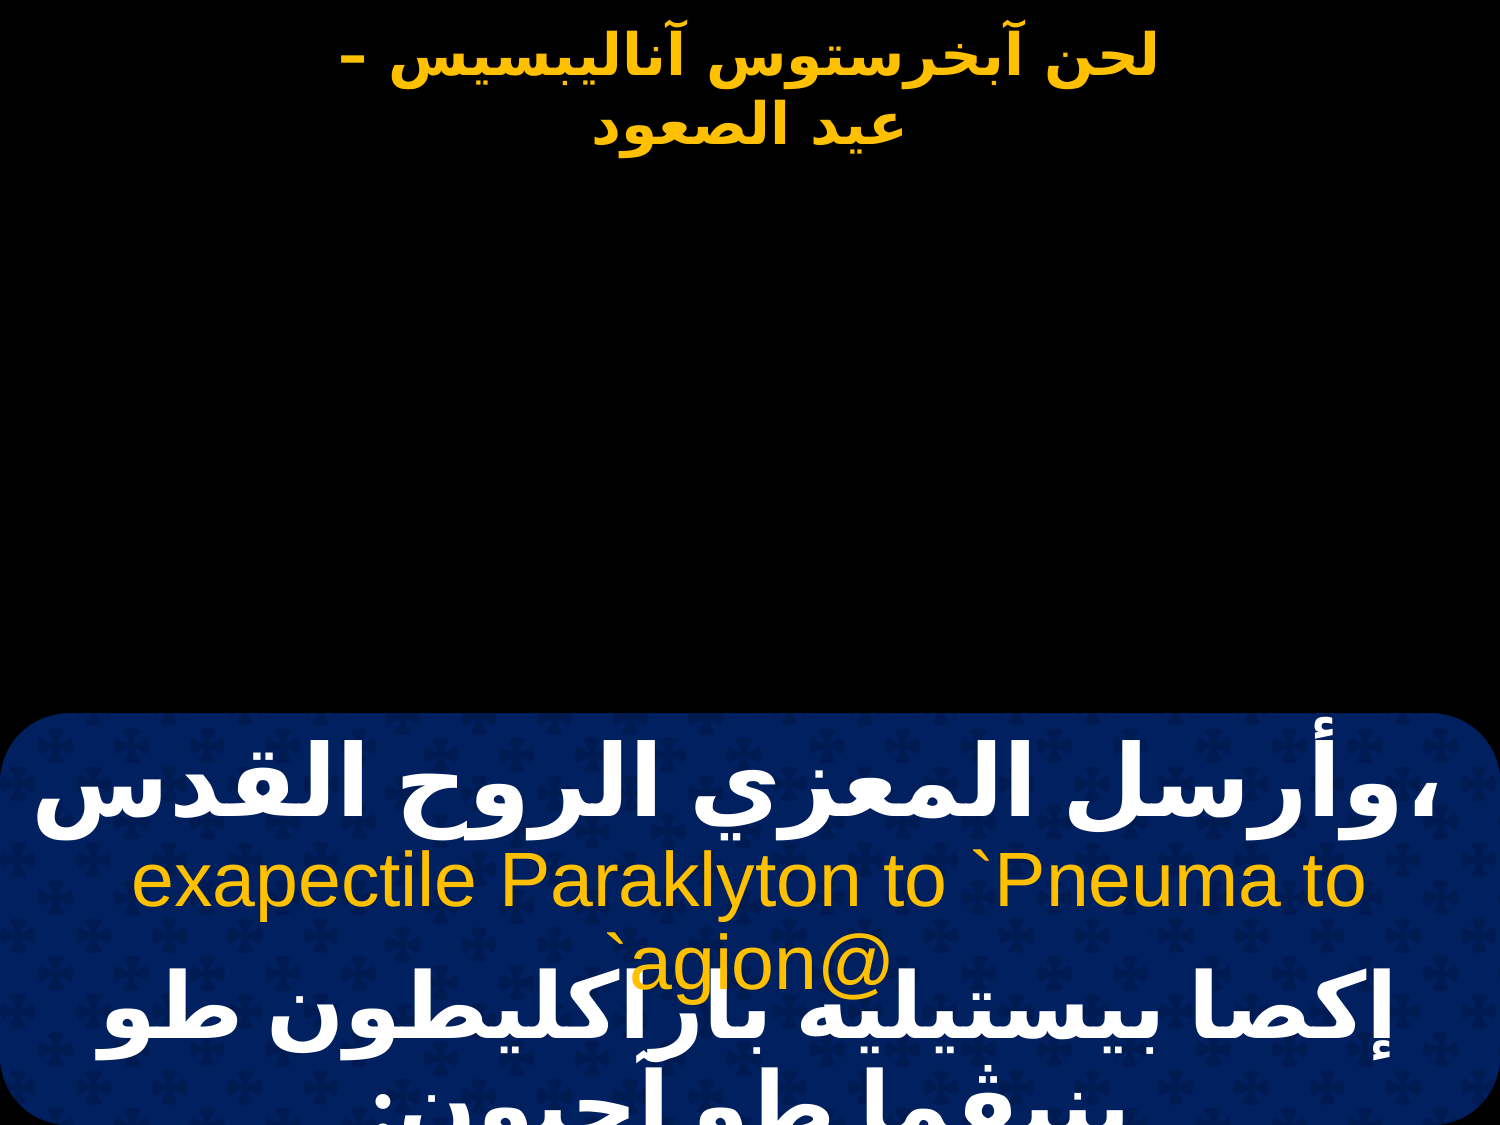

#
وأرسل المعزي الروح القدس،
exapectile Paraklyton to `Pneuma to `agion@
إكصا بيستيليه باراكليطون طو بنيڤما طو آجيون: